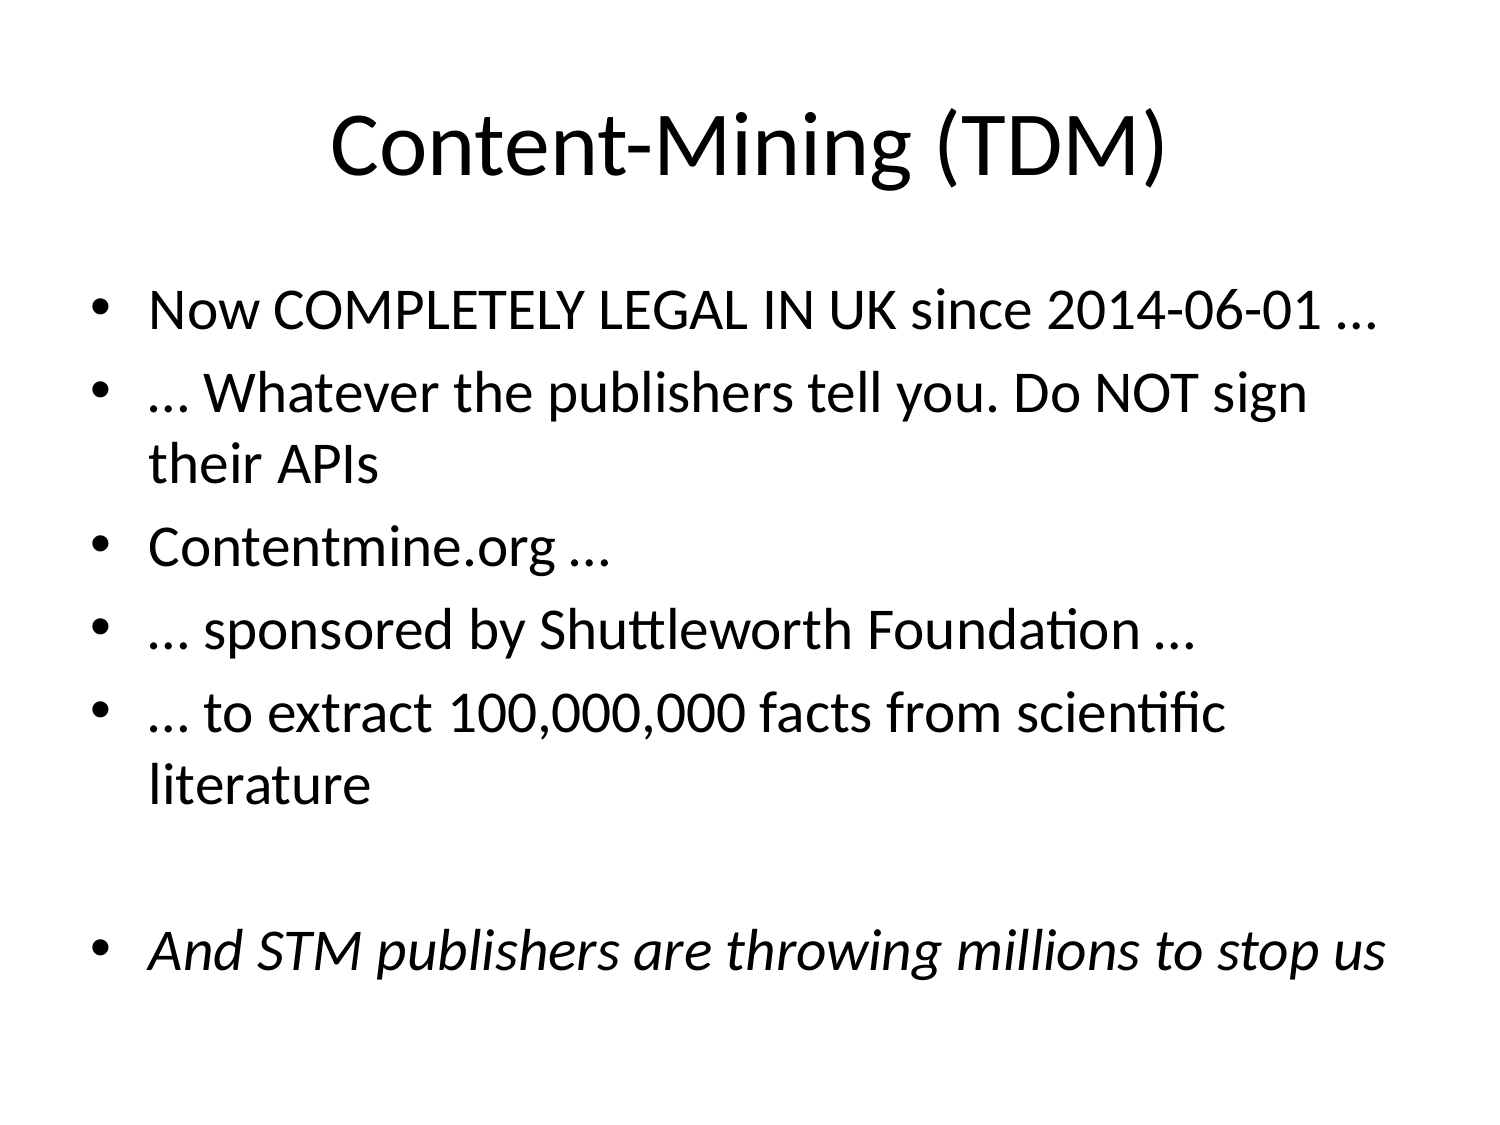

# Content-Mining (TDM)
Now COMPLETELY LEGAL IN UK since 2014-06-01 …
… Whatever the publishers tell you. Do NOT sign their APIs
Contentmine.org …
… sponsored by Shuttleworth Foundation …
… to extract 100,000,000 facts from scientific literature

And STM publishers are throwing millions to stop us